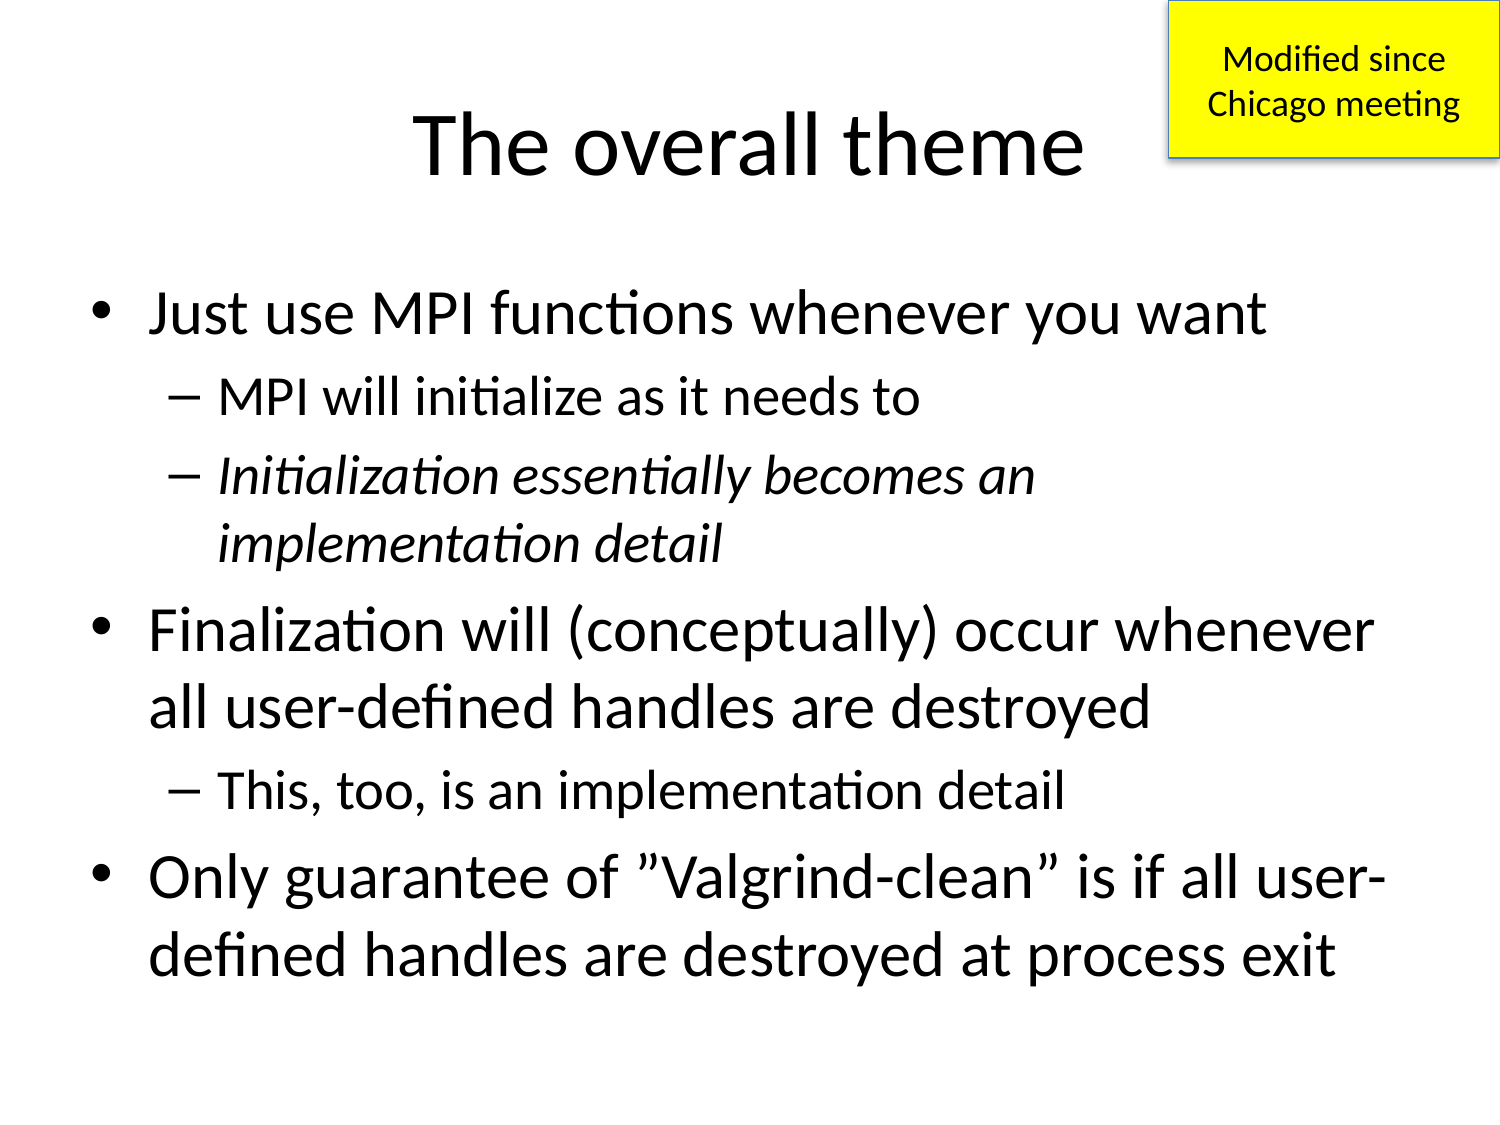

Modified since Chicago meeting
# The overall theme
Just use MPI functions whenever you want
MPI will initialize as it needs to
Initialization essentially becomes an implementation detail
Finalization will (conceptually) occur whenever all user-defined handles are destroyed
This, too, is an implementation detail
Only guarantee of ”Valgrind-clean” is if all user-defined handles are destroyed at process exit